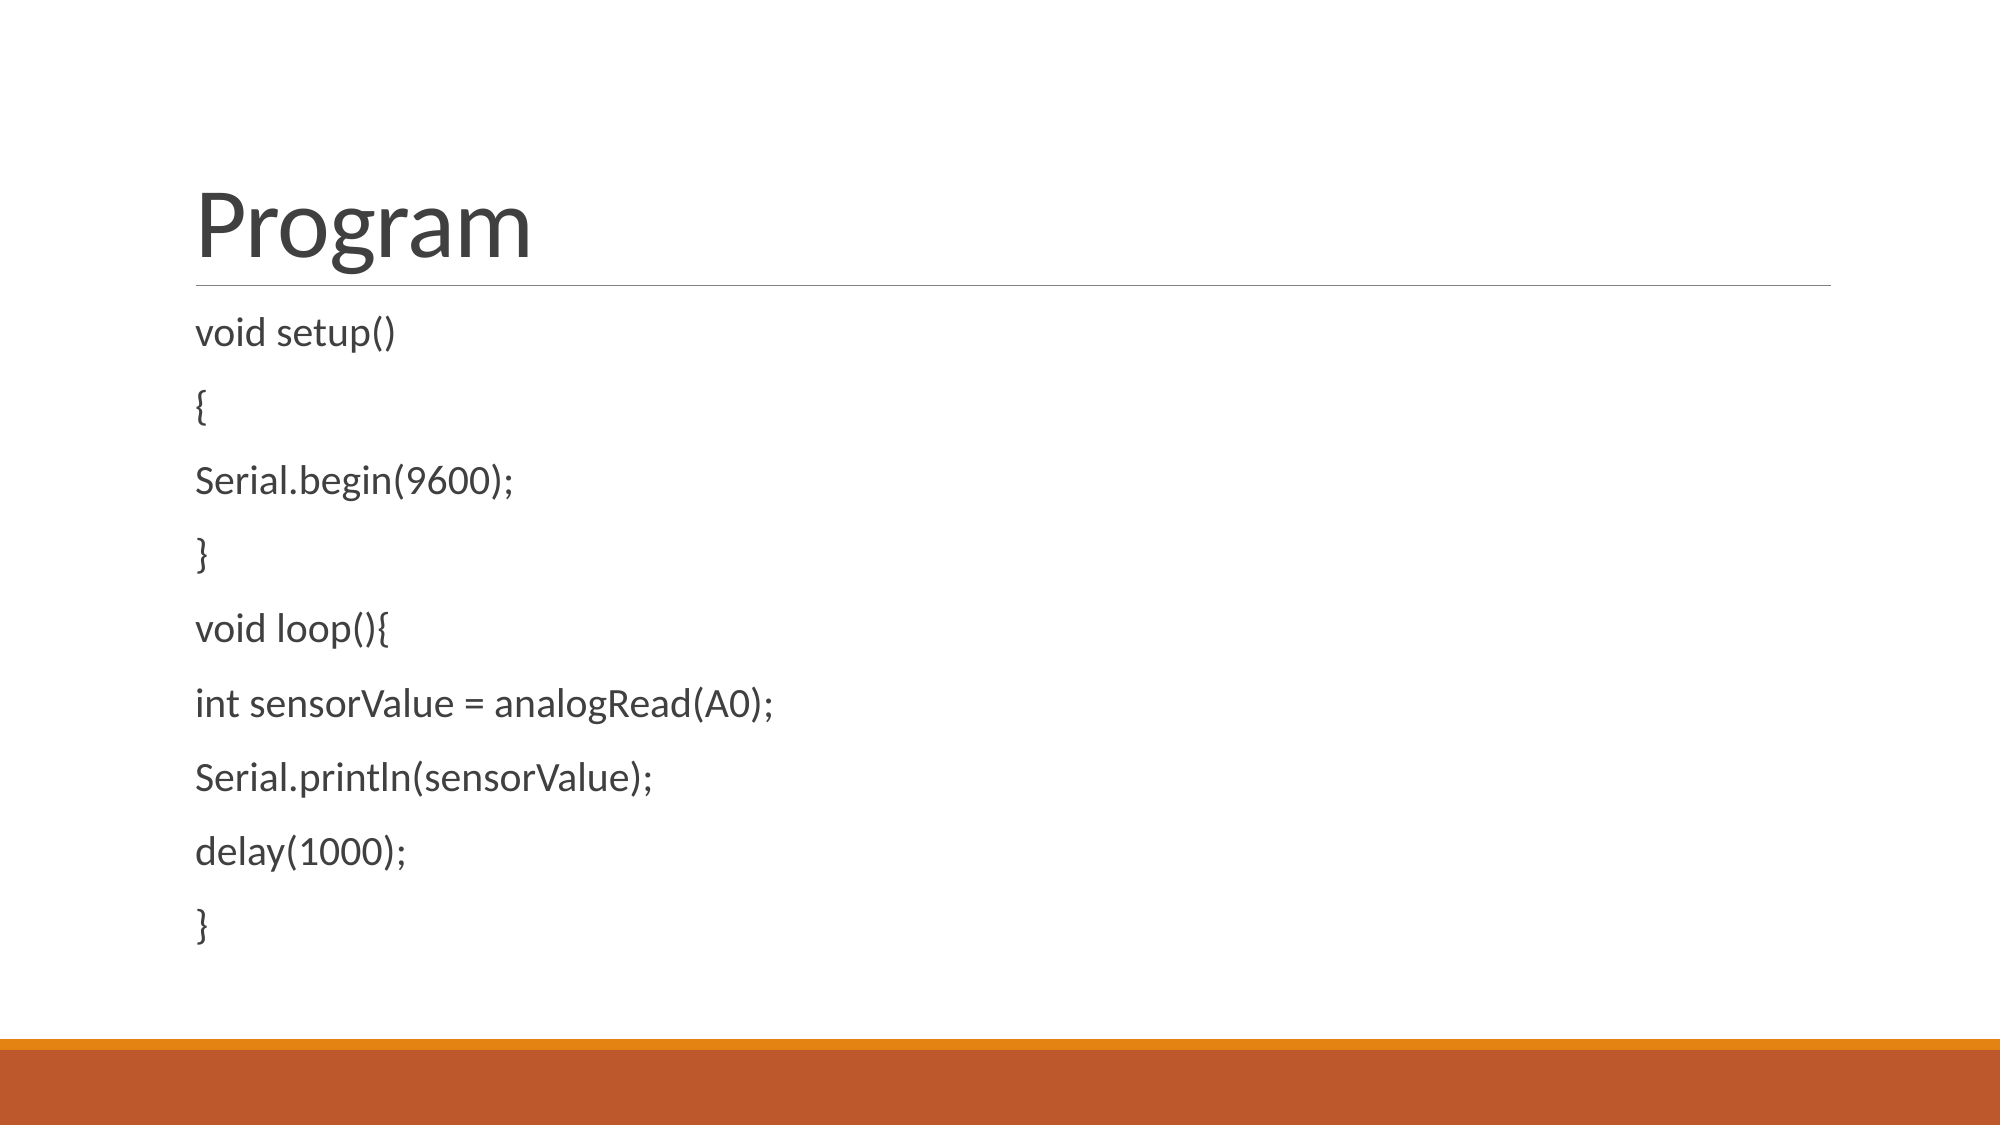

# Program
void setup()
{
Serial.begin(9600);
}
void loop(){
int sensorValue = analogRead(A0);
Serial.println(sensorValue);
delay(1000);
}